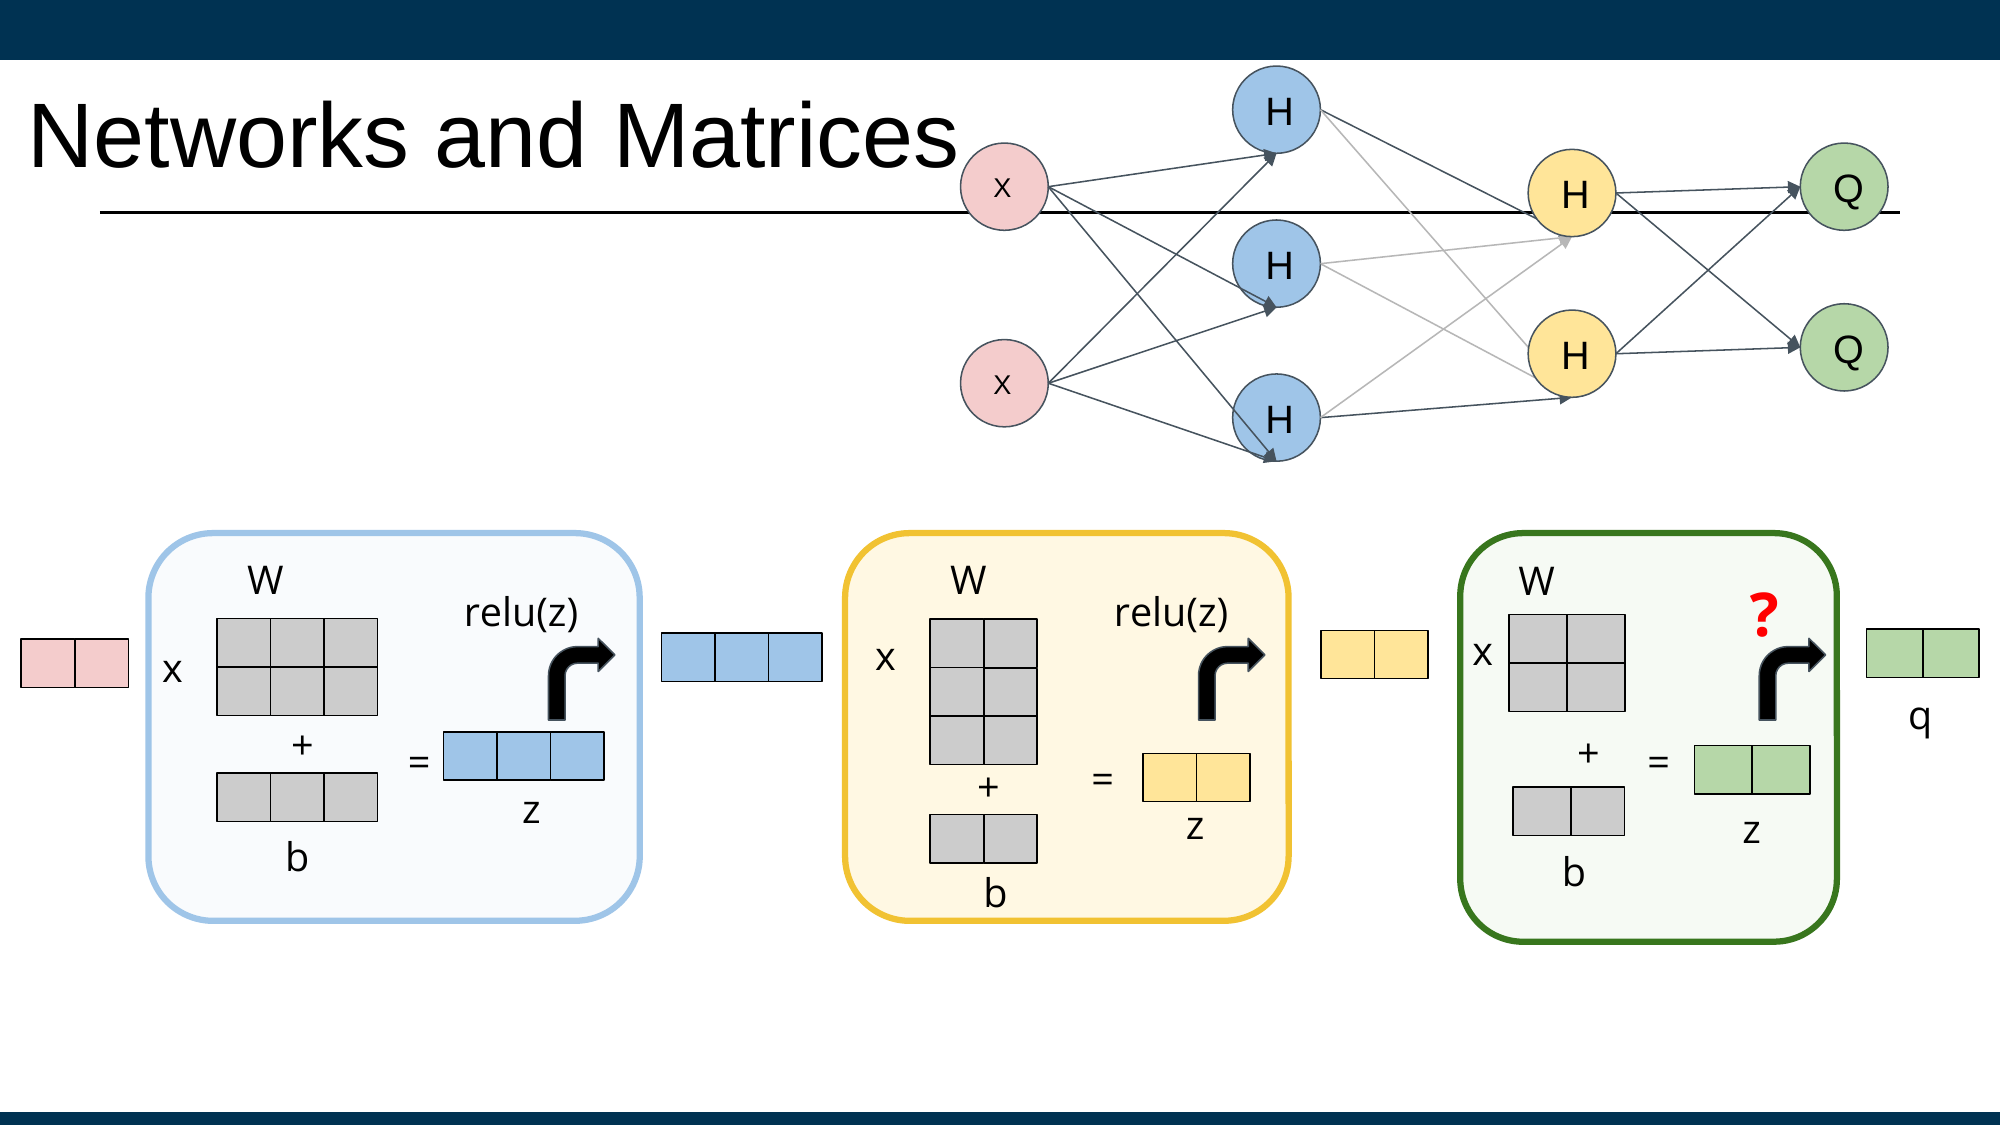

# Networks and Matrices
H
X
H
H
H
X
H
Q
Q

W
W
W

?
relu(z)
relu(z)

x

x

x

q

+

+
=
=

=
z
+

z
z

b
b
b